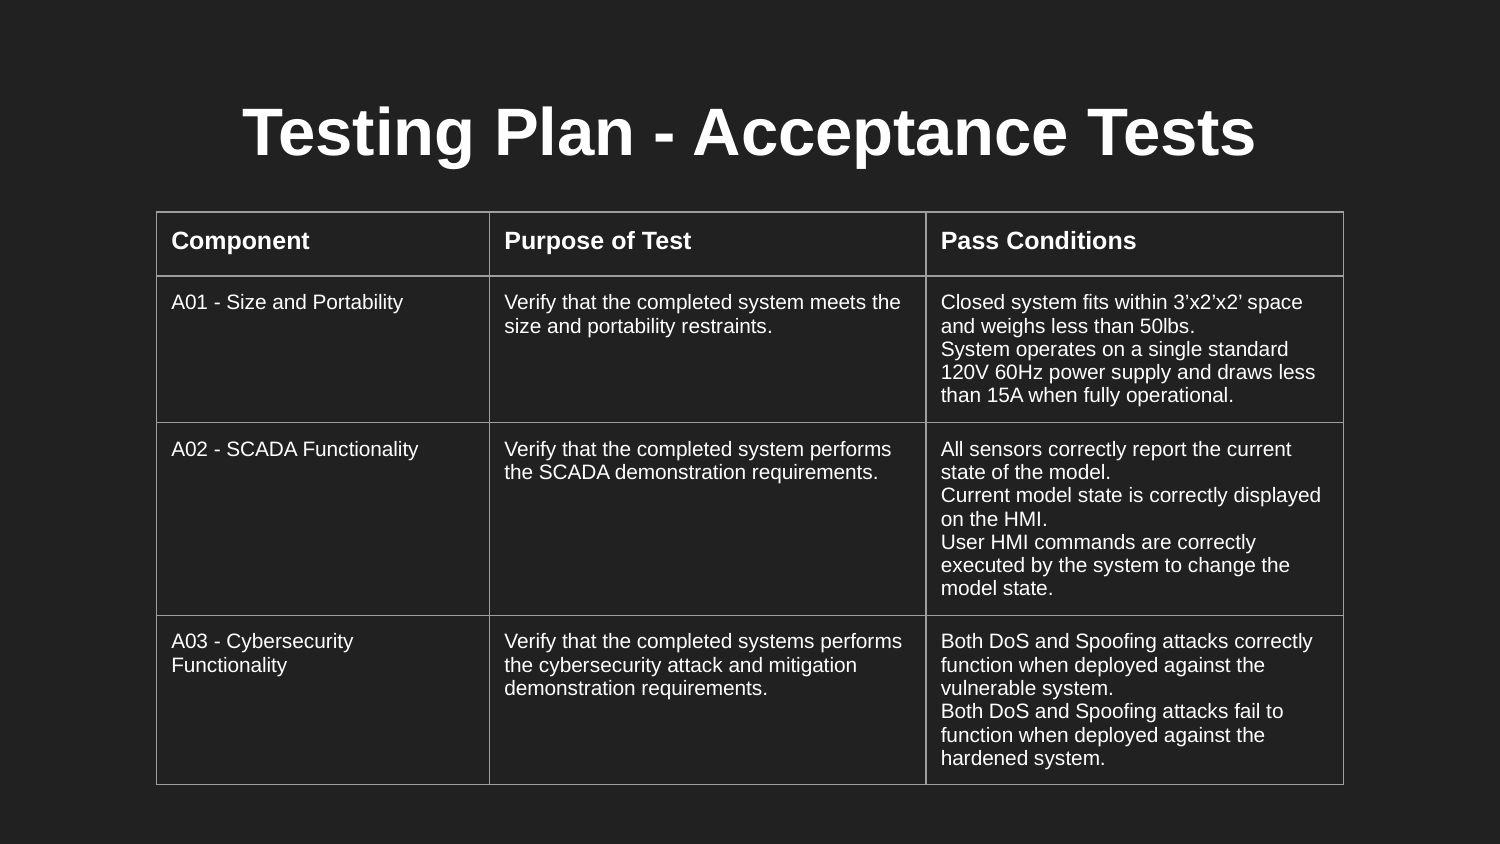

# Testing Plan - Acceptance Tests
| Component | Purpose of Test | Pass Conditions |
| --- | --- | --- |
| A01 - Size and Portability | Verify that the completed system meets the size and portability restraints. | Closed system fits within 3’x2’x2’ space and weighs less than 50lbs. System operates on a single standard 120V 60Hz power supply and draws less than 15A when fully operational. |
| A02 - SCADA Functionality | Verify that the completed system performs the SCADA demonstration requirements. | All sensors correctly report the current state of the model. Current model state is correctly displayed on the HMI. User HMI commands are correctly executed by the system to change the model state. |
| A03 - Cybersecurity Functionality | Verify that the completed systems performs the cybersecurity attack and mitigation demonstration requirements. | Both DoS and Spoofing attacks correctly function when deployed against the vulnerable system. Both DoS and Spoofing attacks fail to function when deployed against the hardened system. |